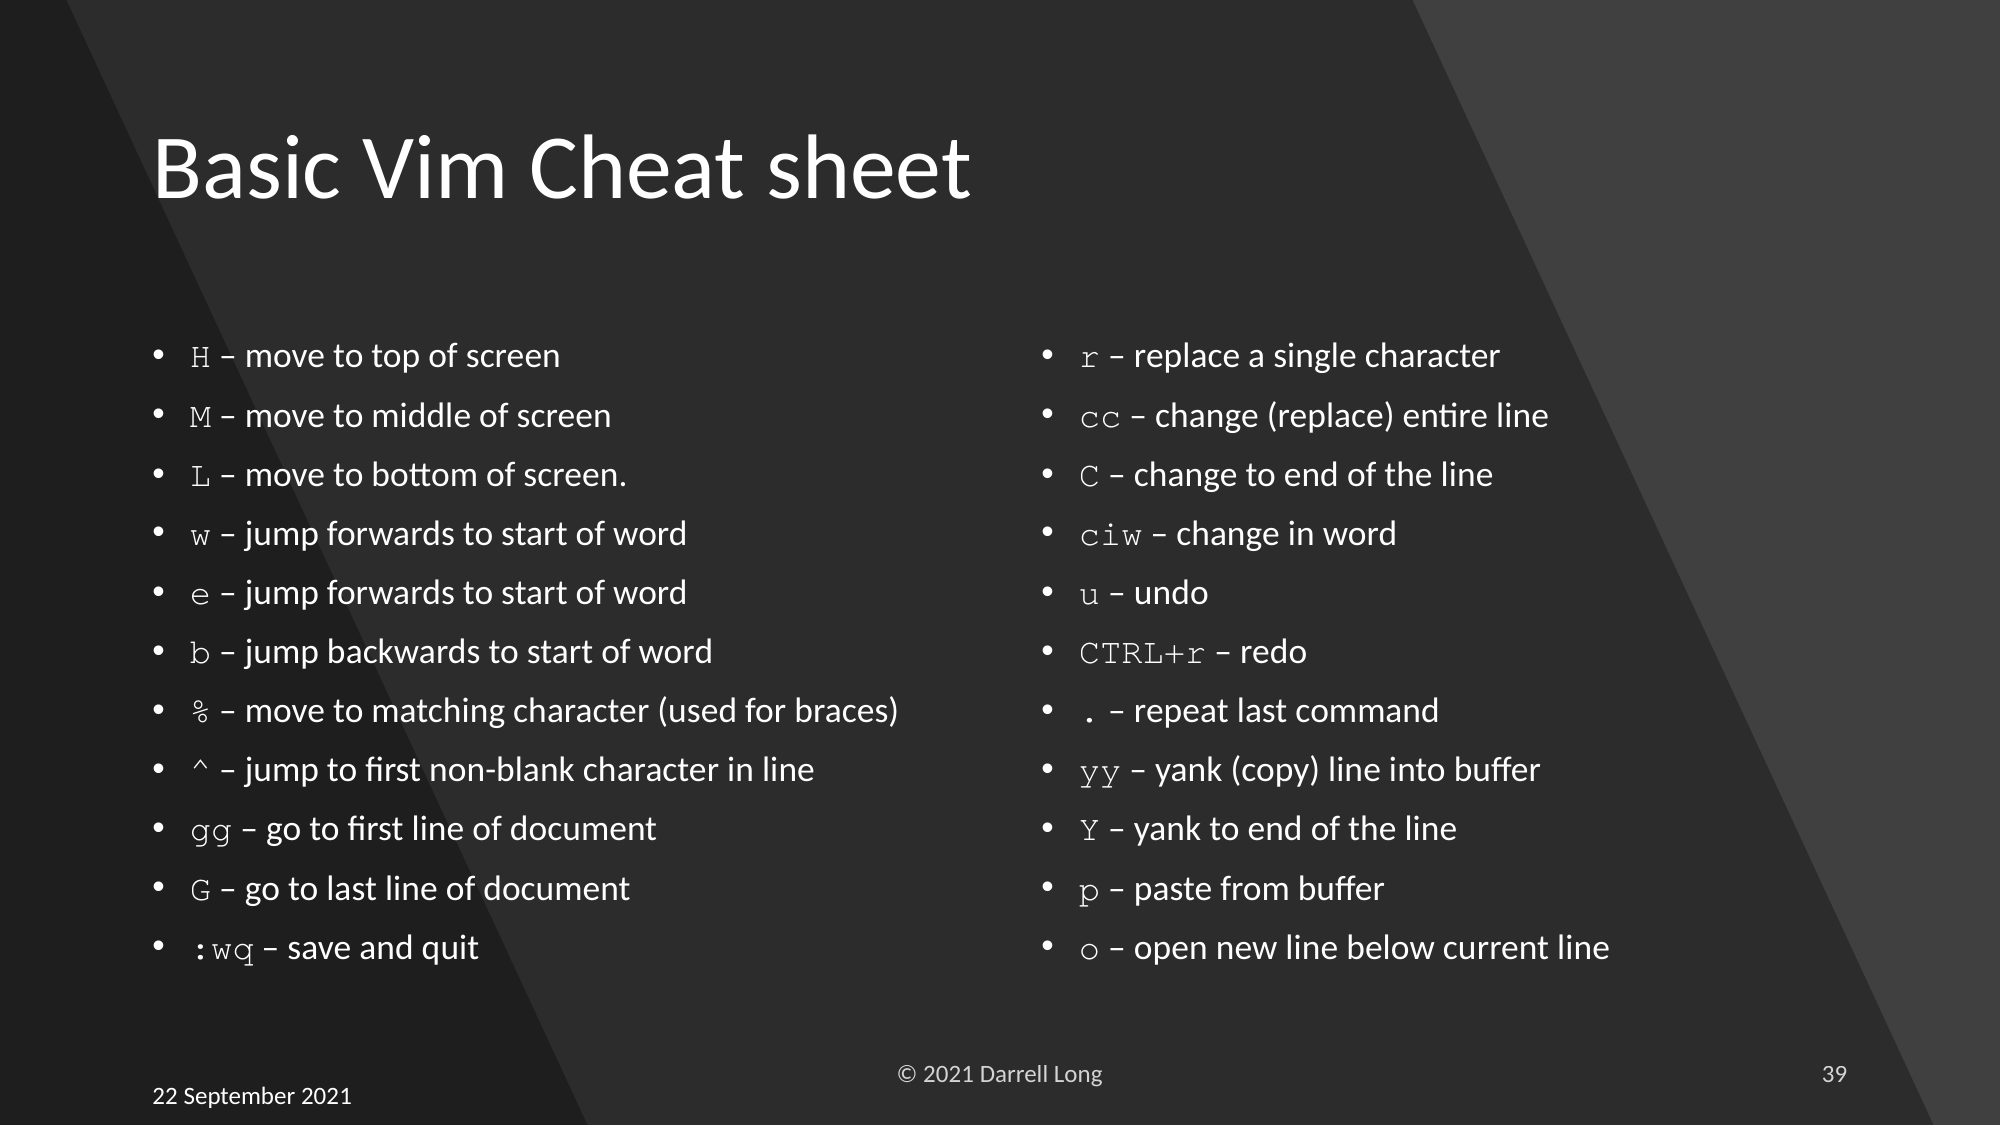

# Basic Vim Cheat sheet
H – move to top of screen
M – move to middle of screen
L – move to bottom of screen.
w – jump forwards to start of word
e – jump forwards to start of word
b – jump backwards to start of word
% – move to matching character (used for braces)
^ – jump to first non-blank character in line
gg – go to first line of document
G – go to last line of document
:wq – save and quit
r – replace a single character
cc – change (replace) entire line
C – change to end of the line
ciw – change in word
u – undo
CTRL+r – redo
. – repeat last command
yy – yank (copy) line into buffer
Y – yank to end of the line
p – paste from buffer
o – open new line below current line
© 2021 Darrell Long
39
22 September 2021